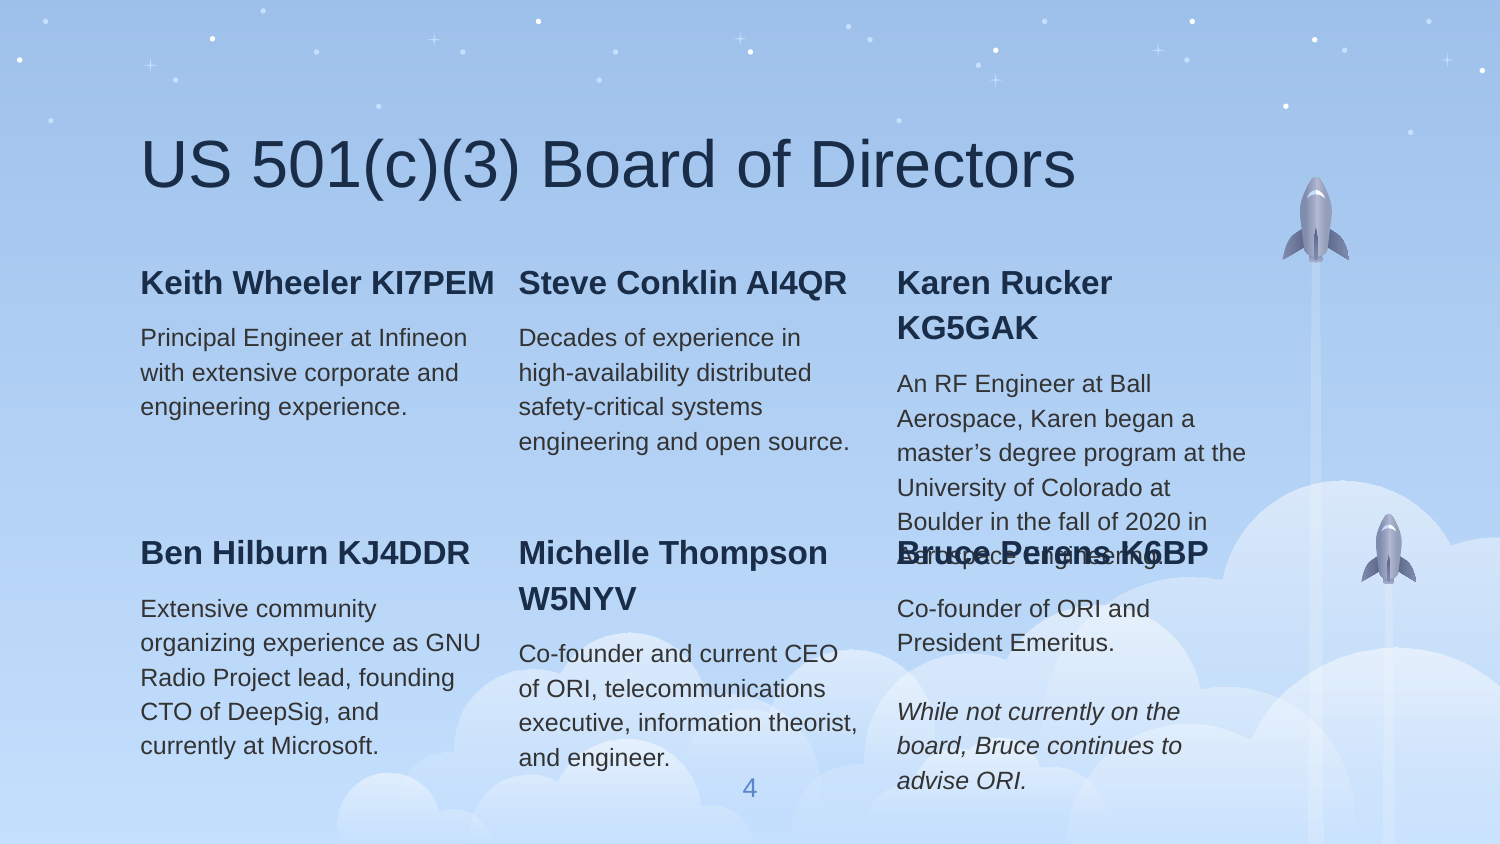

# US 501(c)(3) Board of Directors
Keith Wheeler KI7PEM
Principal Engineer at Infineon with extensive corporate and engineering experience.
Steve Conklin AI4QR
Decades of experience in high-availability distributed safety-critical systems engineering and open source.
Karen Rucker KG5GAK
An RF Engineer at Ball Aerospace, Karen began a master’s degree program at the University of Colorado at Boulder in the fall of 2020 in Aerospace Engineering.
Ben Hilburn KJ4DDR
Extensive community organizing experience as GNU Radio Project lead, founding CTO of DeepSig, and currently at Microsoft.
Michelle Thompson W5NYV
Co-founder and current CEO of ORI, telecommunications executive, information theorist, and engineer.
Bruce Perens K6BP
Co-founder of ORI and President Emeritus.
While not currently on the board, Bruce continues to advise ORI.
4